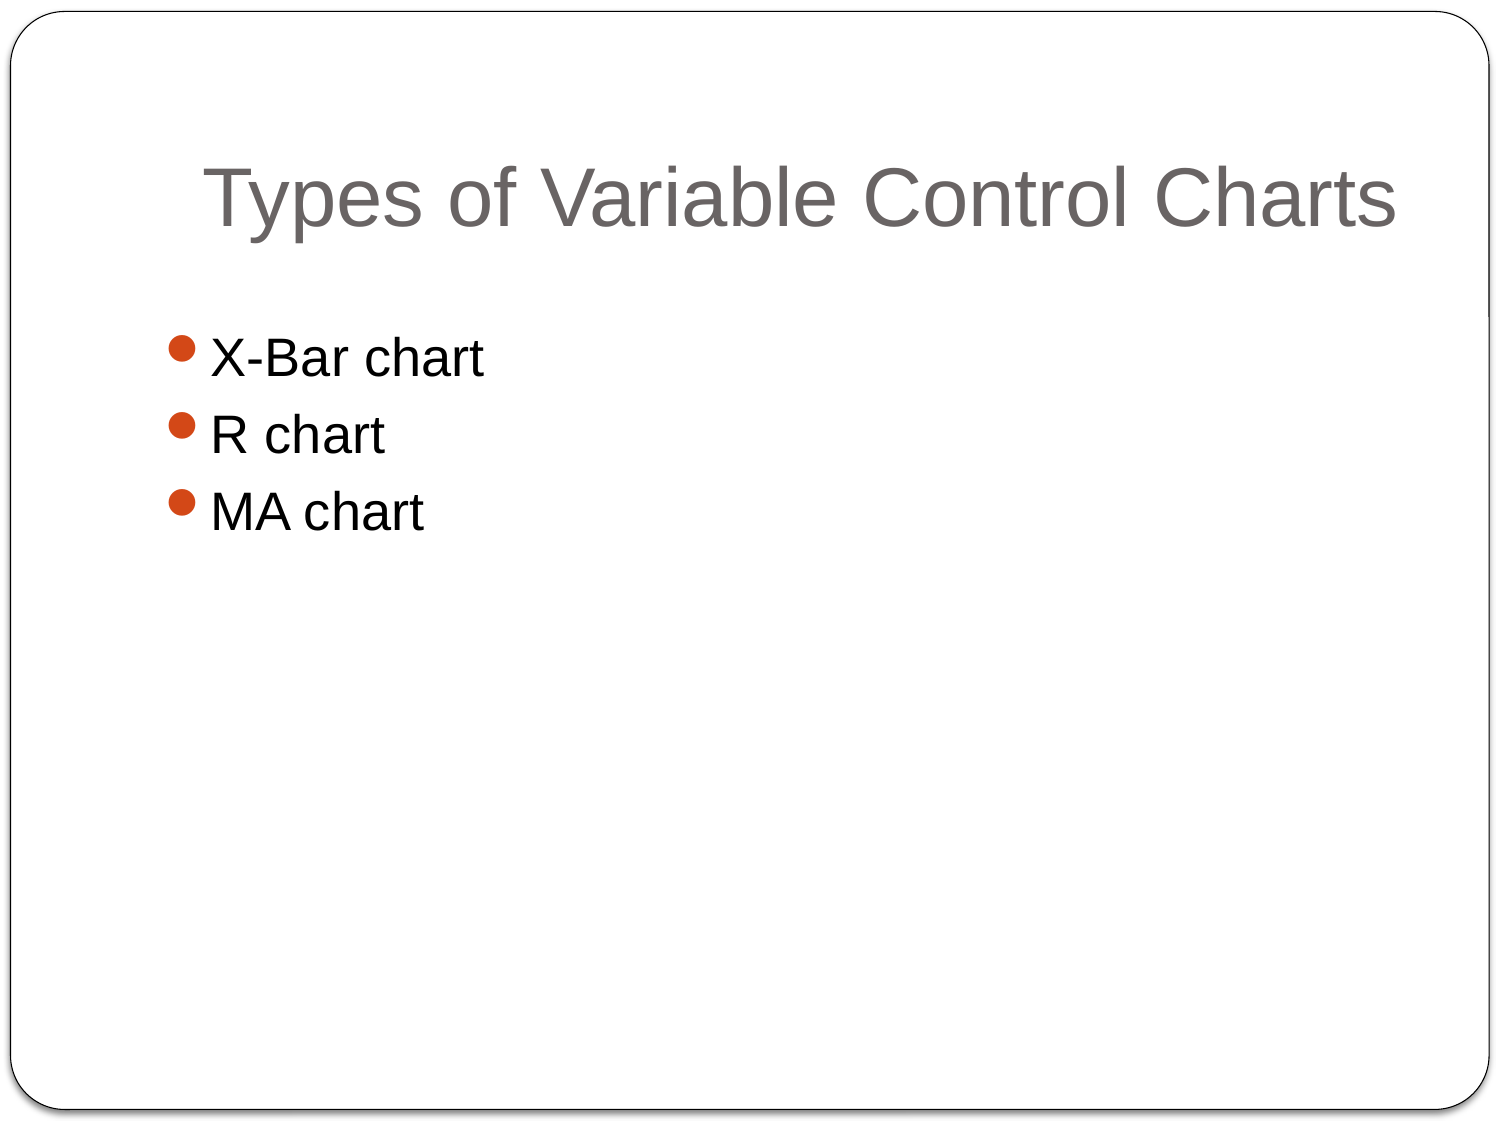

# Types of Variable Control Charts

X-Bar chart
R chart
MA chart